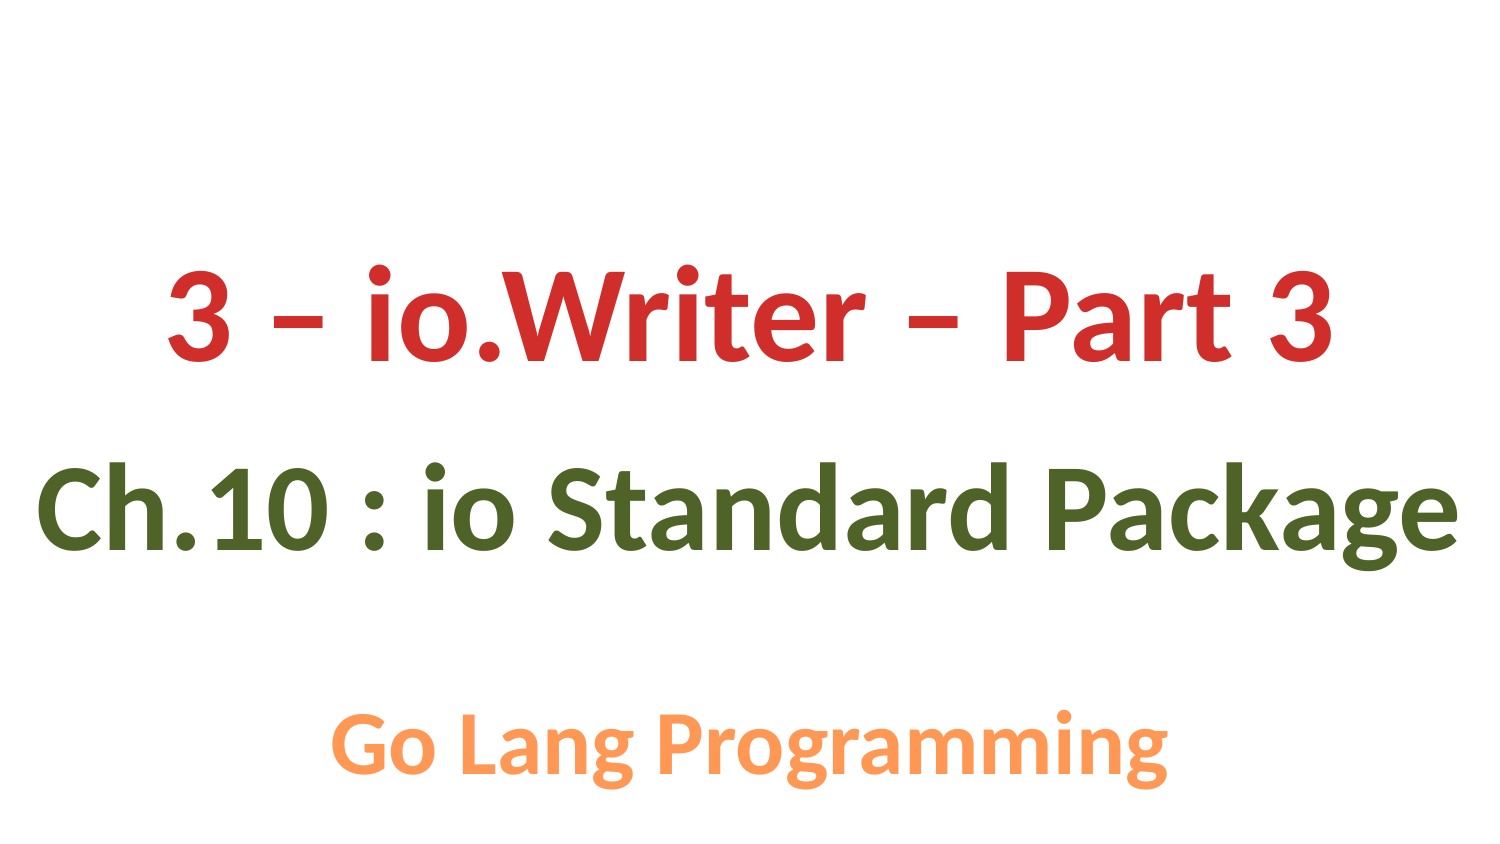

3 – io.Writer – Part 3
Ch.10 : io Standard Package
Go Lang Programming